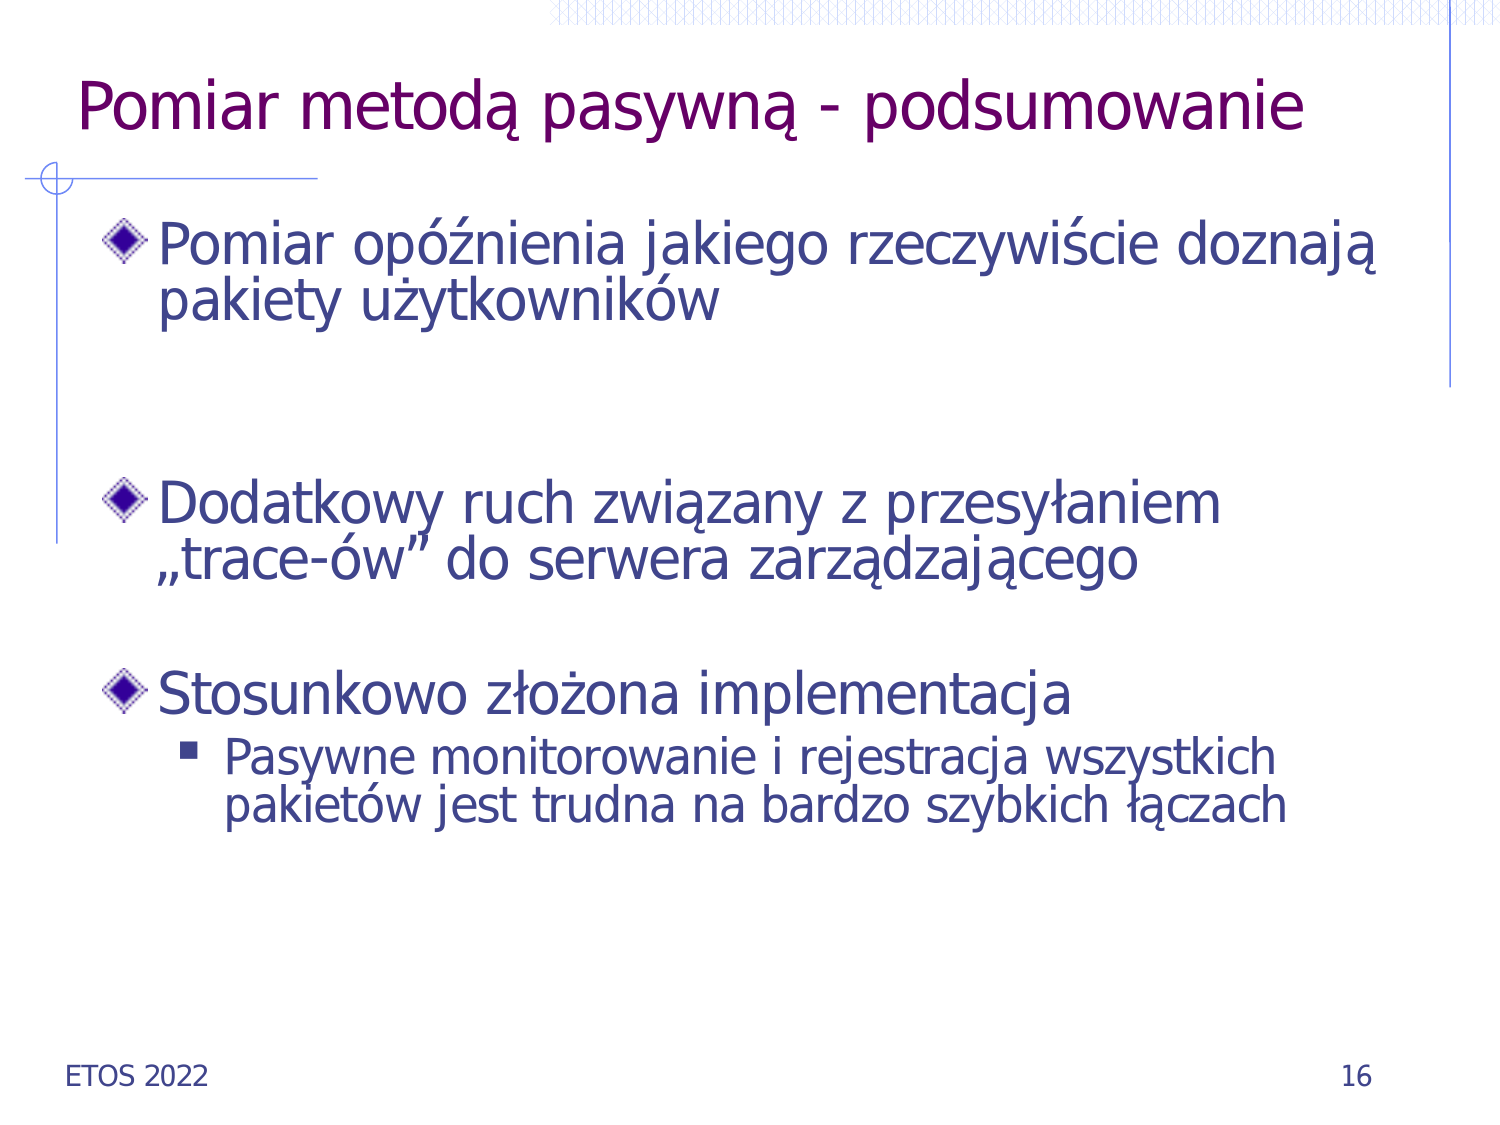

# Pomiar metodą pasywną - podsumowanie
Pomiar opóźnienia jakiego rzeczywiście doznają pakiety użytkowników

Dodatkowy ruch związany z przesyłaniem „trace-ów” do serwera zarządzającego

Stosunkowo złożona implementacja
Pasywne monitorowanie i rejestracja wszystkich pakietów jest trudna na bardzo szybkich łączach
ETOS 2022
16